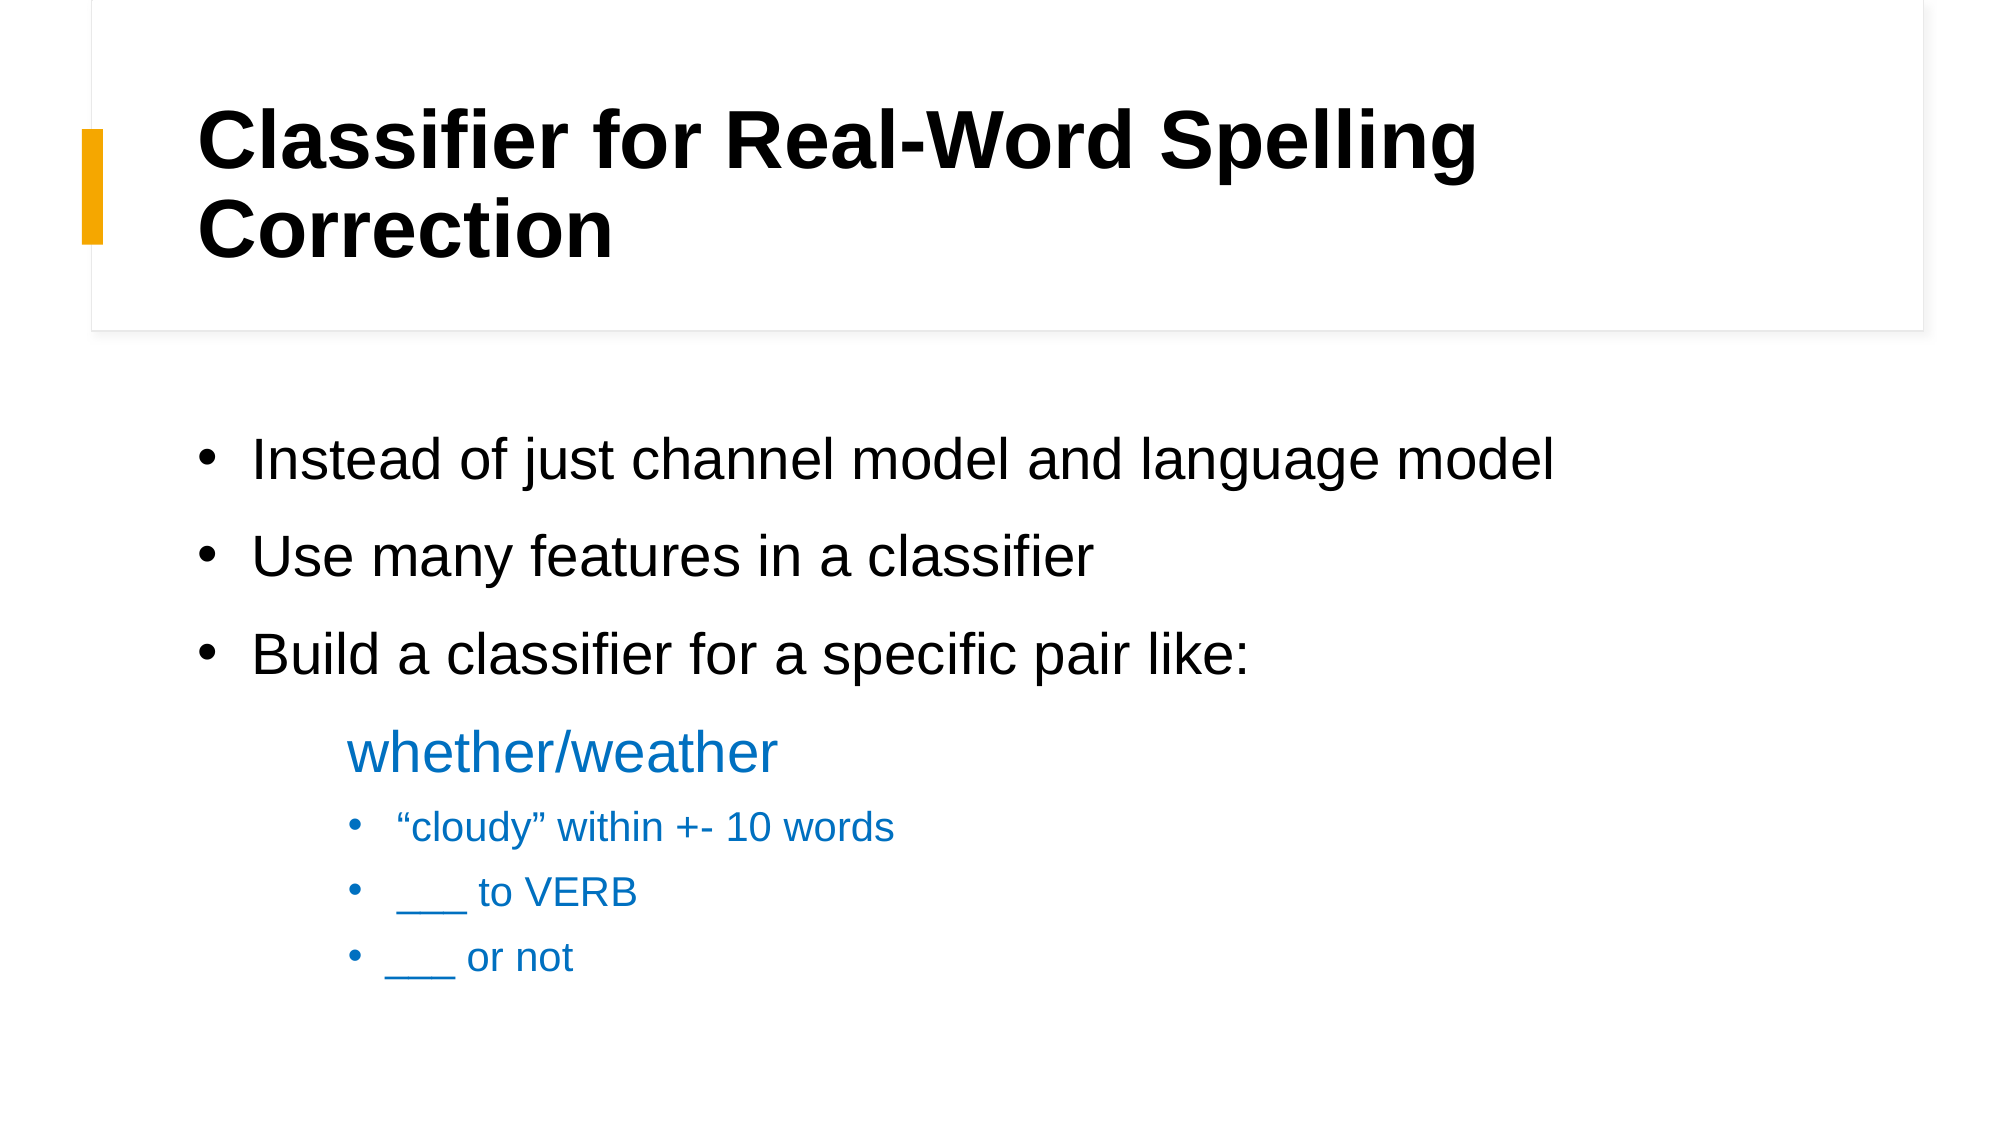

# Classifier for Real-Word Spelling Correction
 Instead of just channel model and language model
 Use many features in a classifier
 Build a classifier for a specific pair like:
	whether/weather
 “cloudy” within +- 10 words
 ___ to VERB
___ or not